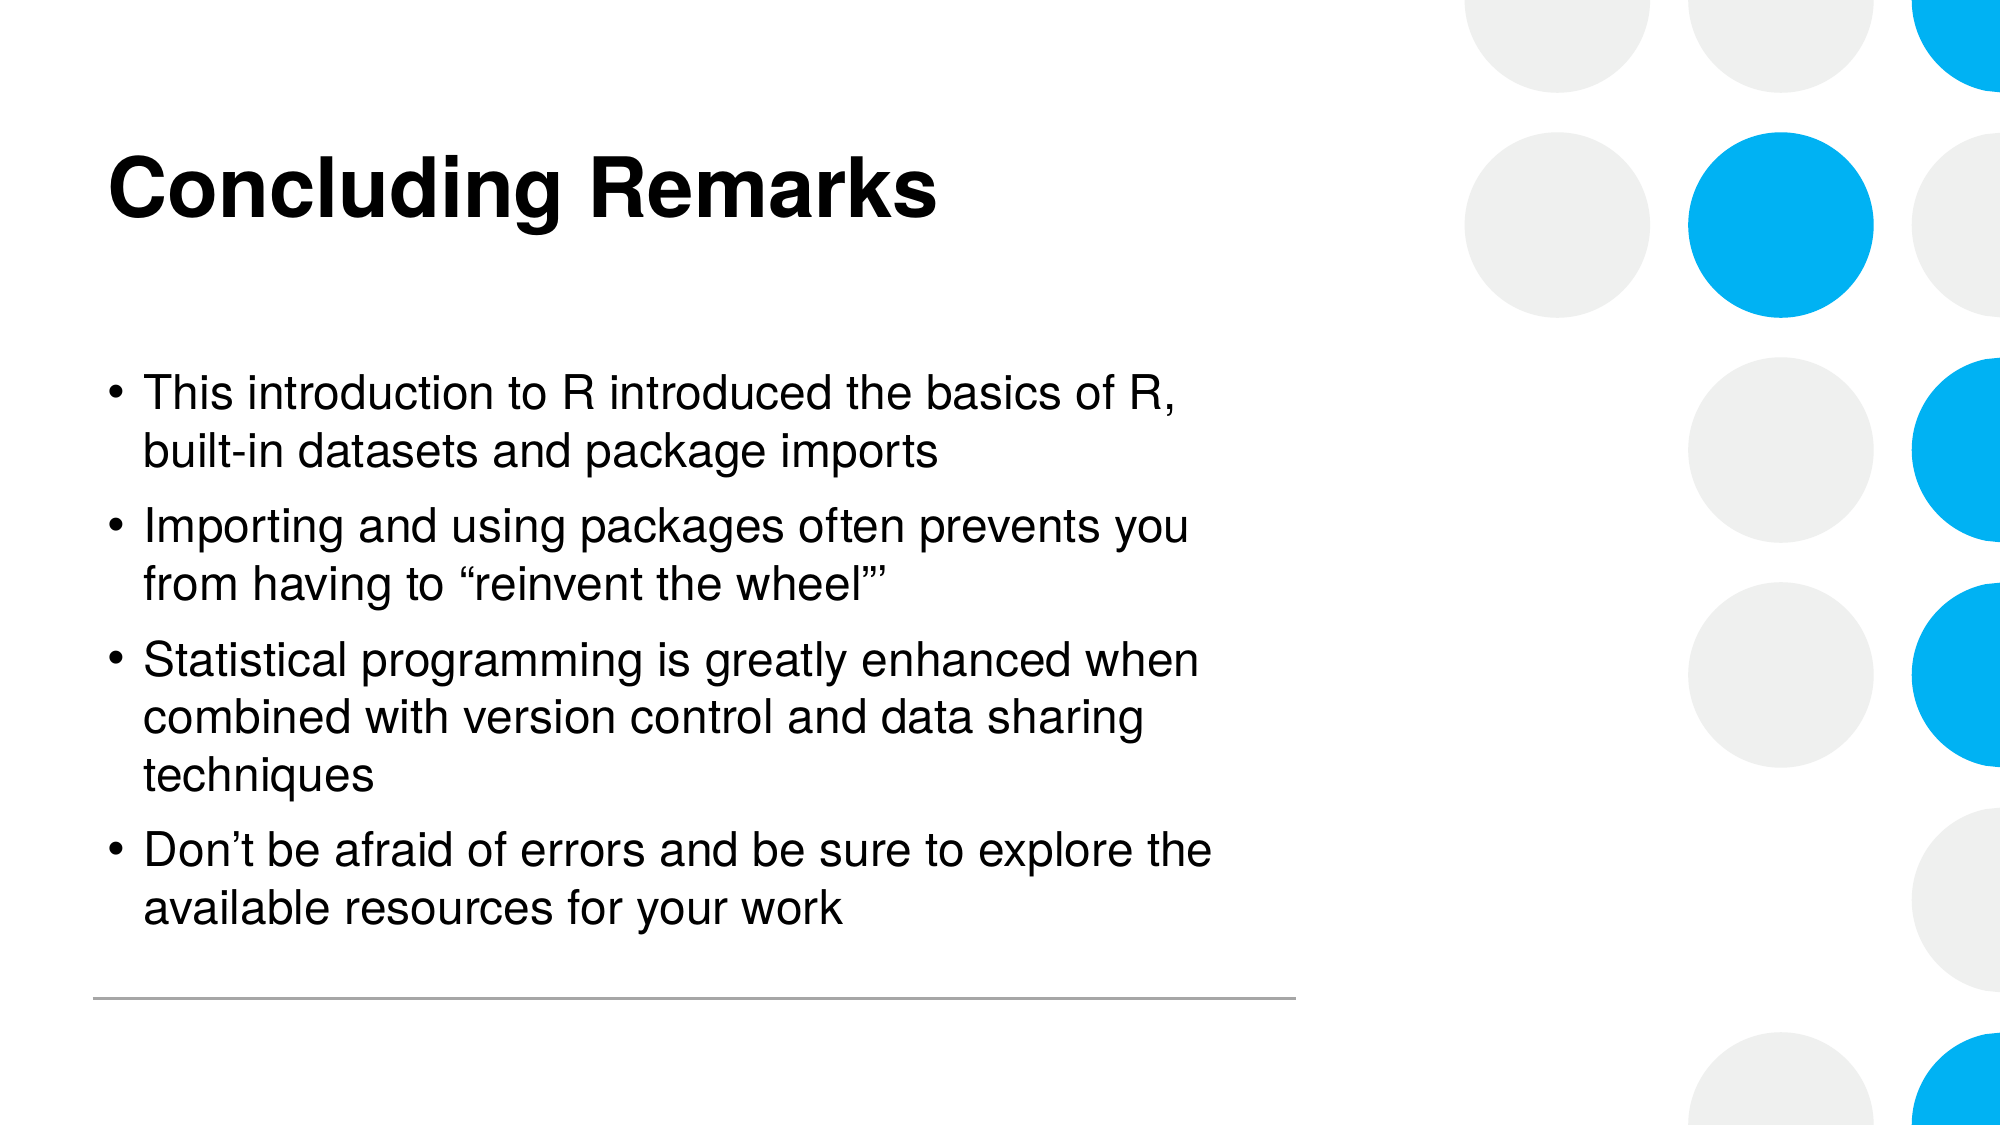

# Concluding Remarks
This introduction to R introduced the basics of R, built-in datasets and package imports
Importing and using packages often prevents you from having to “reinvent the wheel”’
Statistical programming is greatly enhanced when combined with version control and data sharing techniques
Don’t be afraid of errors and be sure to explore the available resources for your work